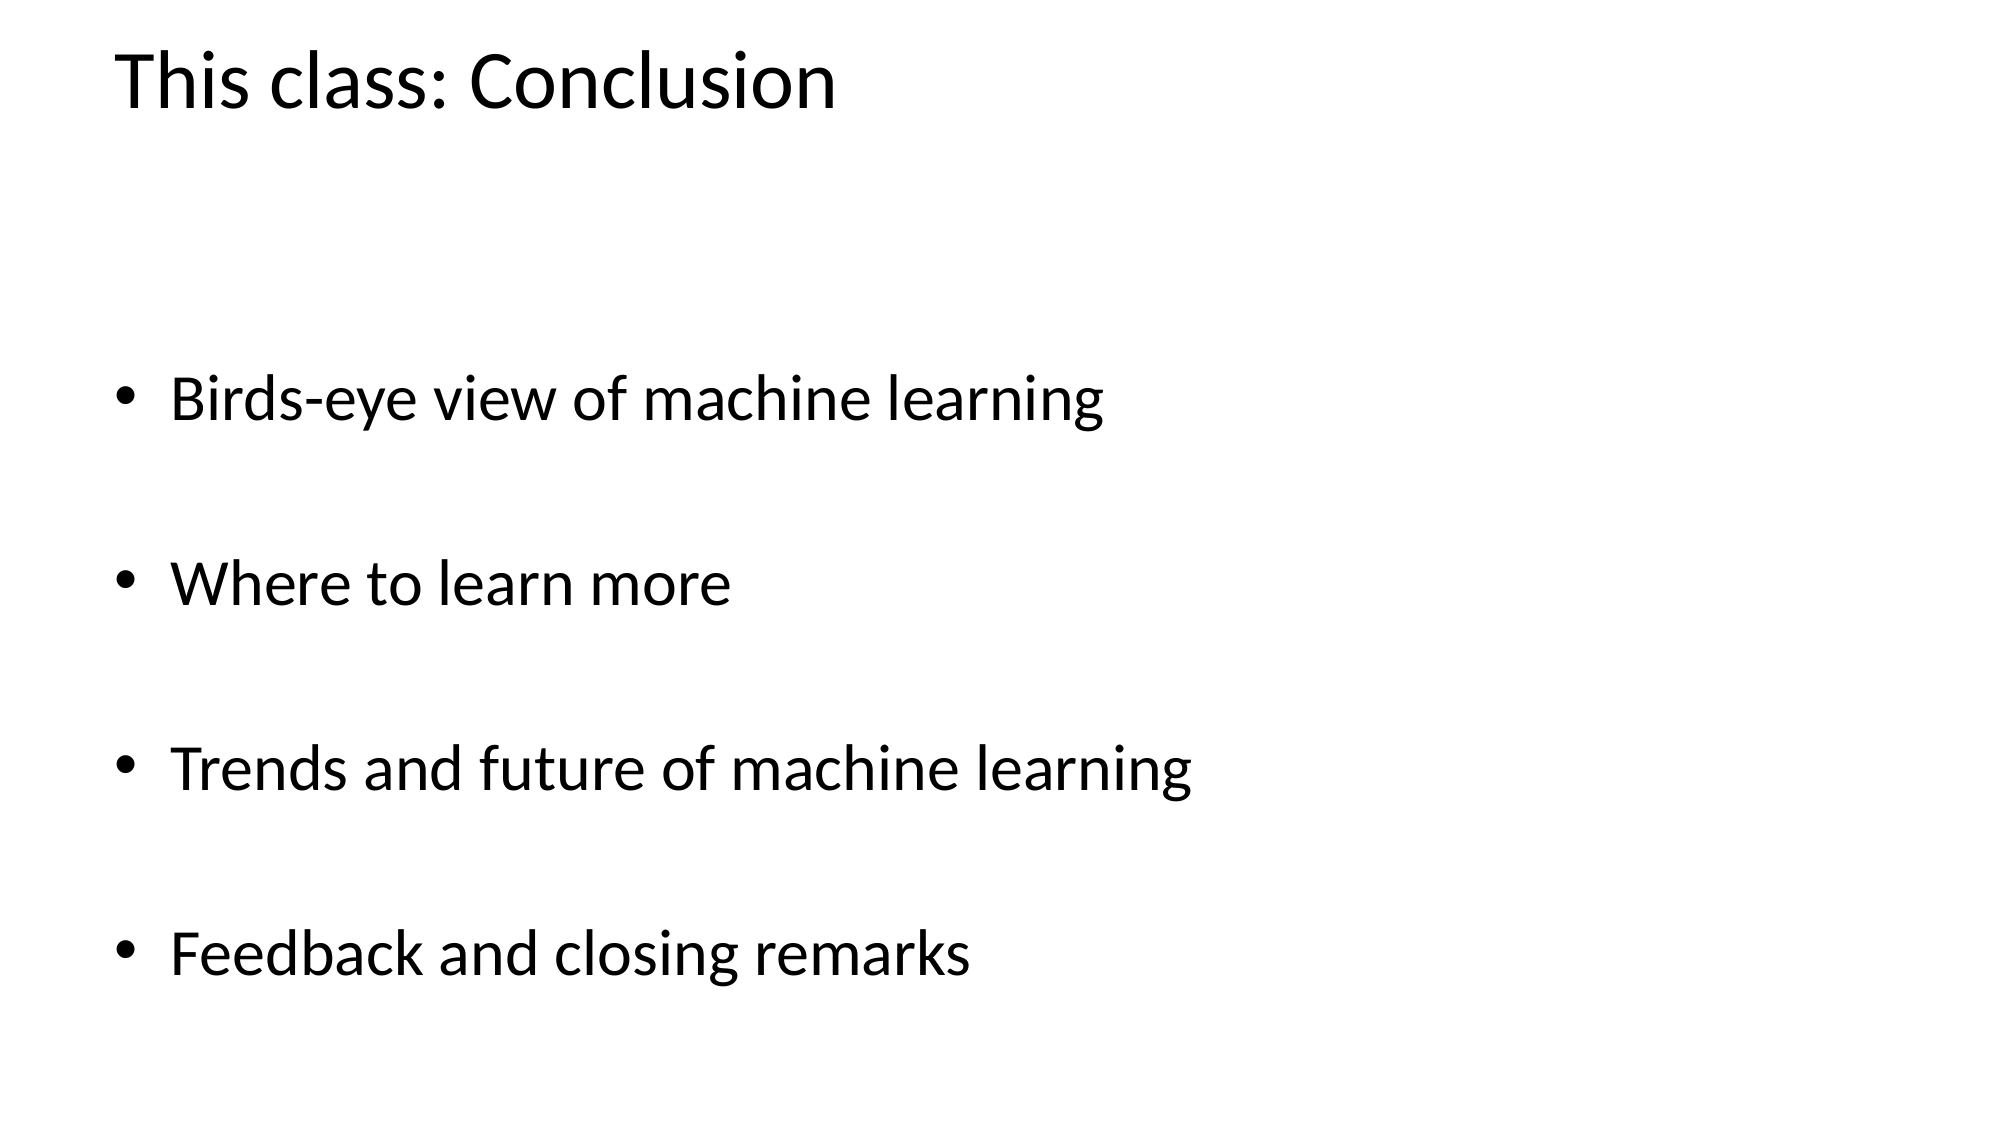

# This class: Conclusion

Birds-eye view of machine learning

Where to learn more

Trends and future of machine learning

Feedback and closing remarks